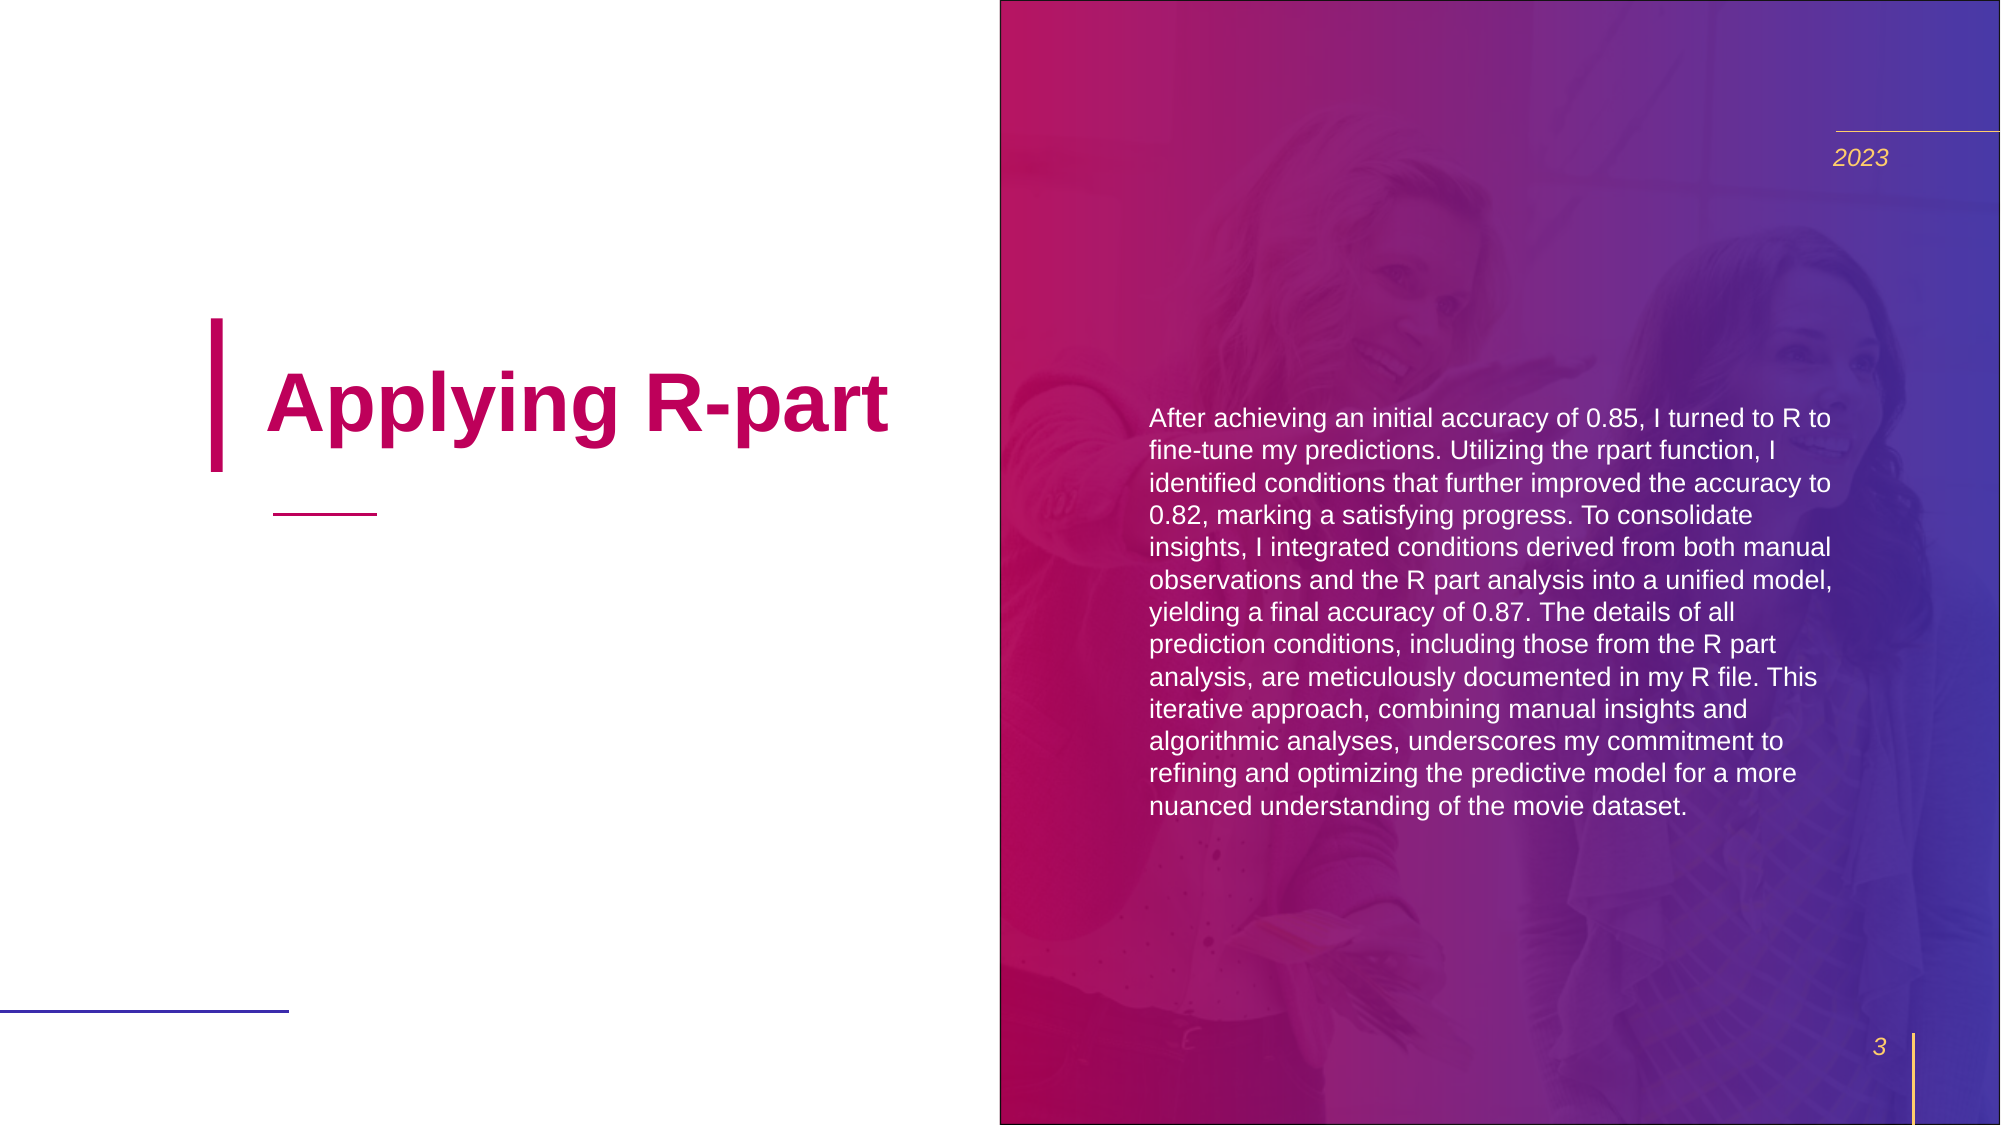

2023
# Applying R-part

After achieving an initial accuracy of 0.85, I turned to R to fine-tune my predictions. Utilizing the rpart function, I identified conditions that further improved the accuracy to 0.82, marking a satisfying progress. To consolidate insights, I integrated conditions derived from both manual observations and the R part analysis into a unified model, yielding a final accuracy of 0.87. The details of all prediction conditions, including those from the R part analysis, are meticulously documented in my R file. This iterative approach, combining manual insights and algorithmic analyses, underscores my commitment to refining and optimizing the predictive model for a more nuanced understanding of the movie dataset.
3